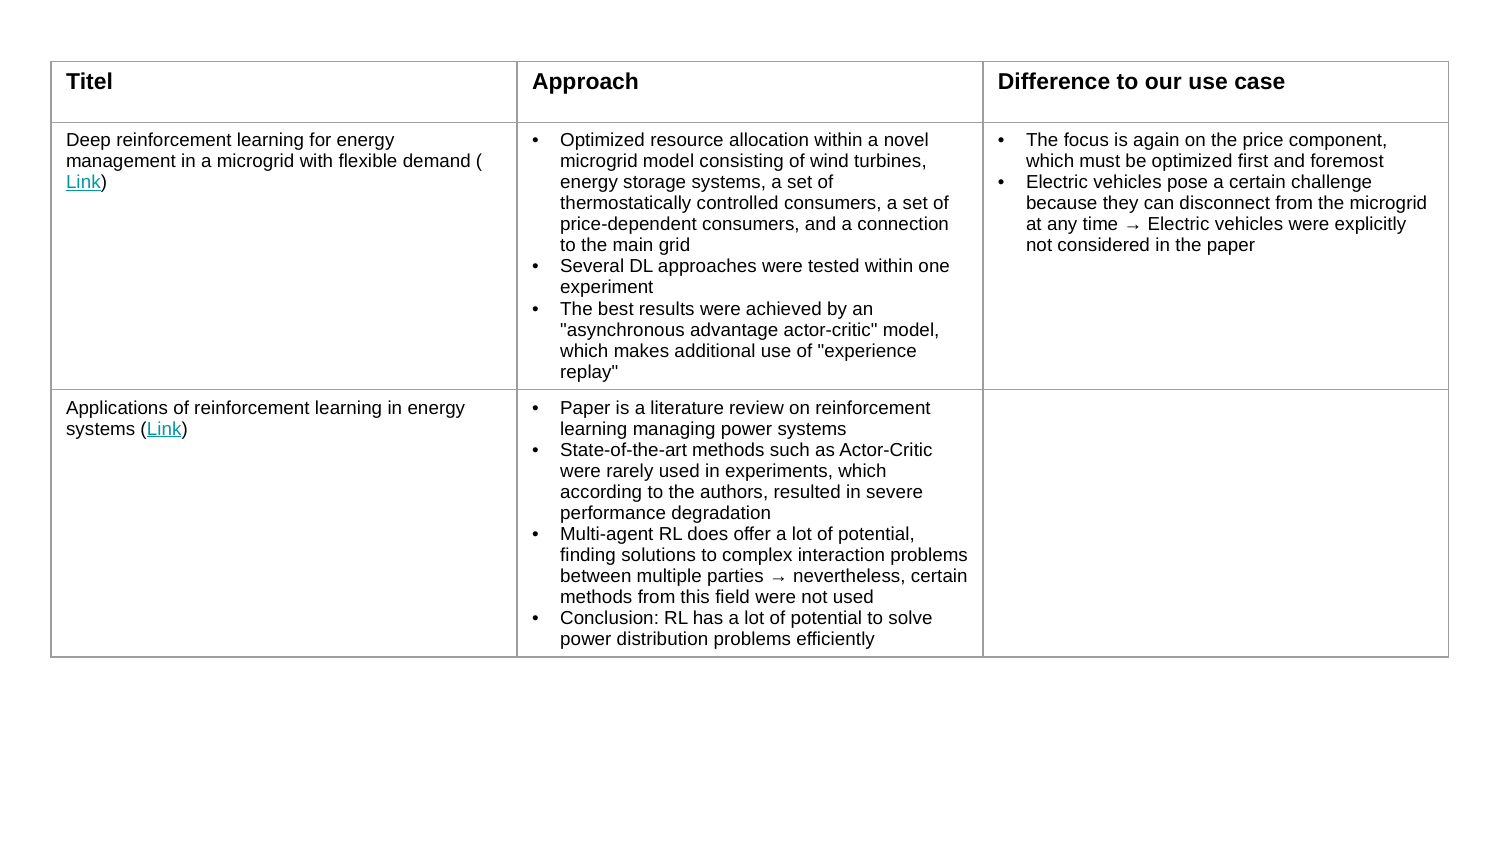

| Titel | Approach | Difference to our use case |
| --- | --- | --- |
| Deep reinforcement learning for energy management in a microgrid with flexible demand (Link) | Optimized resource allocation within a novel microgrid model consisting of wind turbines, energy storage systems, a set of thermostatically controlled consumers, a set of price-dependent consumers, and a connection to the main grid Several DL approaches were tested within one experiment The best results were achieved by an "asynchronous advantage actor-critic" model, which makes additional use of "experience replay" | The focus is again on the price component, which must be optimized first and foremost Electric vehicles pose a certain challenge because they can disconnect from the microgrid at any time → Electric vehicles were explicitly not considered in the paper |
| Applications of reinforcement learning in energy systems (Link) | Paper is a literature review on reinforcement learning managing power systems State-of-the-art methods such as Actor-Critic were rarely used in experiments, which according to the authors, resulted in severe performance degradation Multi-agent RL does offer a lot of potential, finding solutions to complex interaction problems between multiple parties → nevertheless, certain methods from this field were not used Conclusion: RL has a lot of potential to solve power distribution problems efficiently |  |